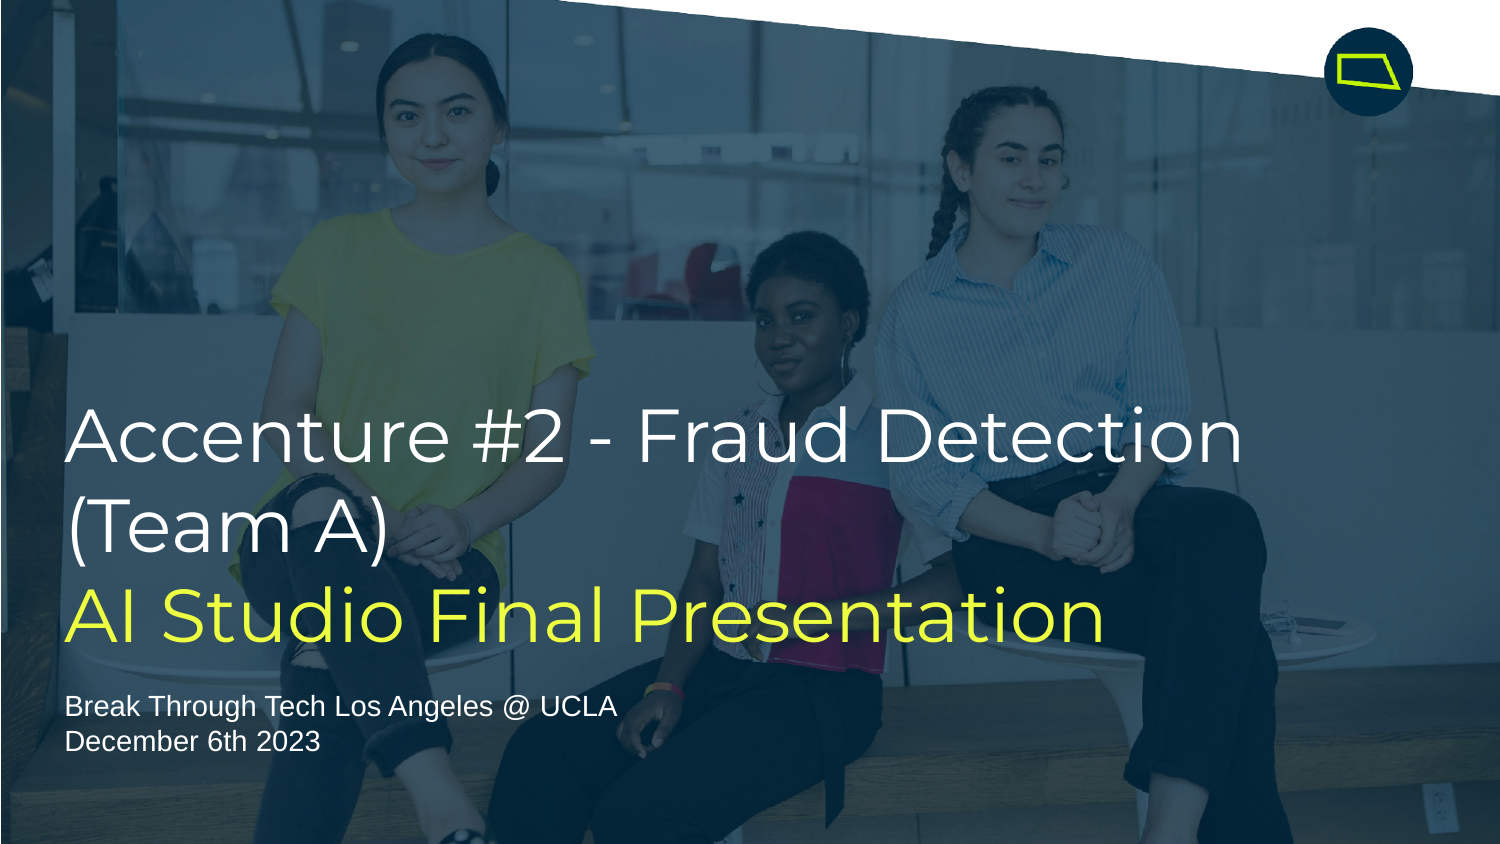

Accenture #2 - Fraud Detection (Team A)
AI Studio Final Presentation
Break Through Tech Los Angeles @ UCLA
December 6th 2023